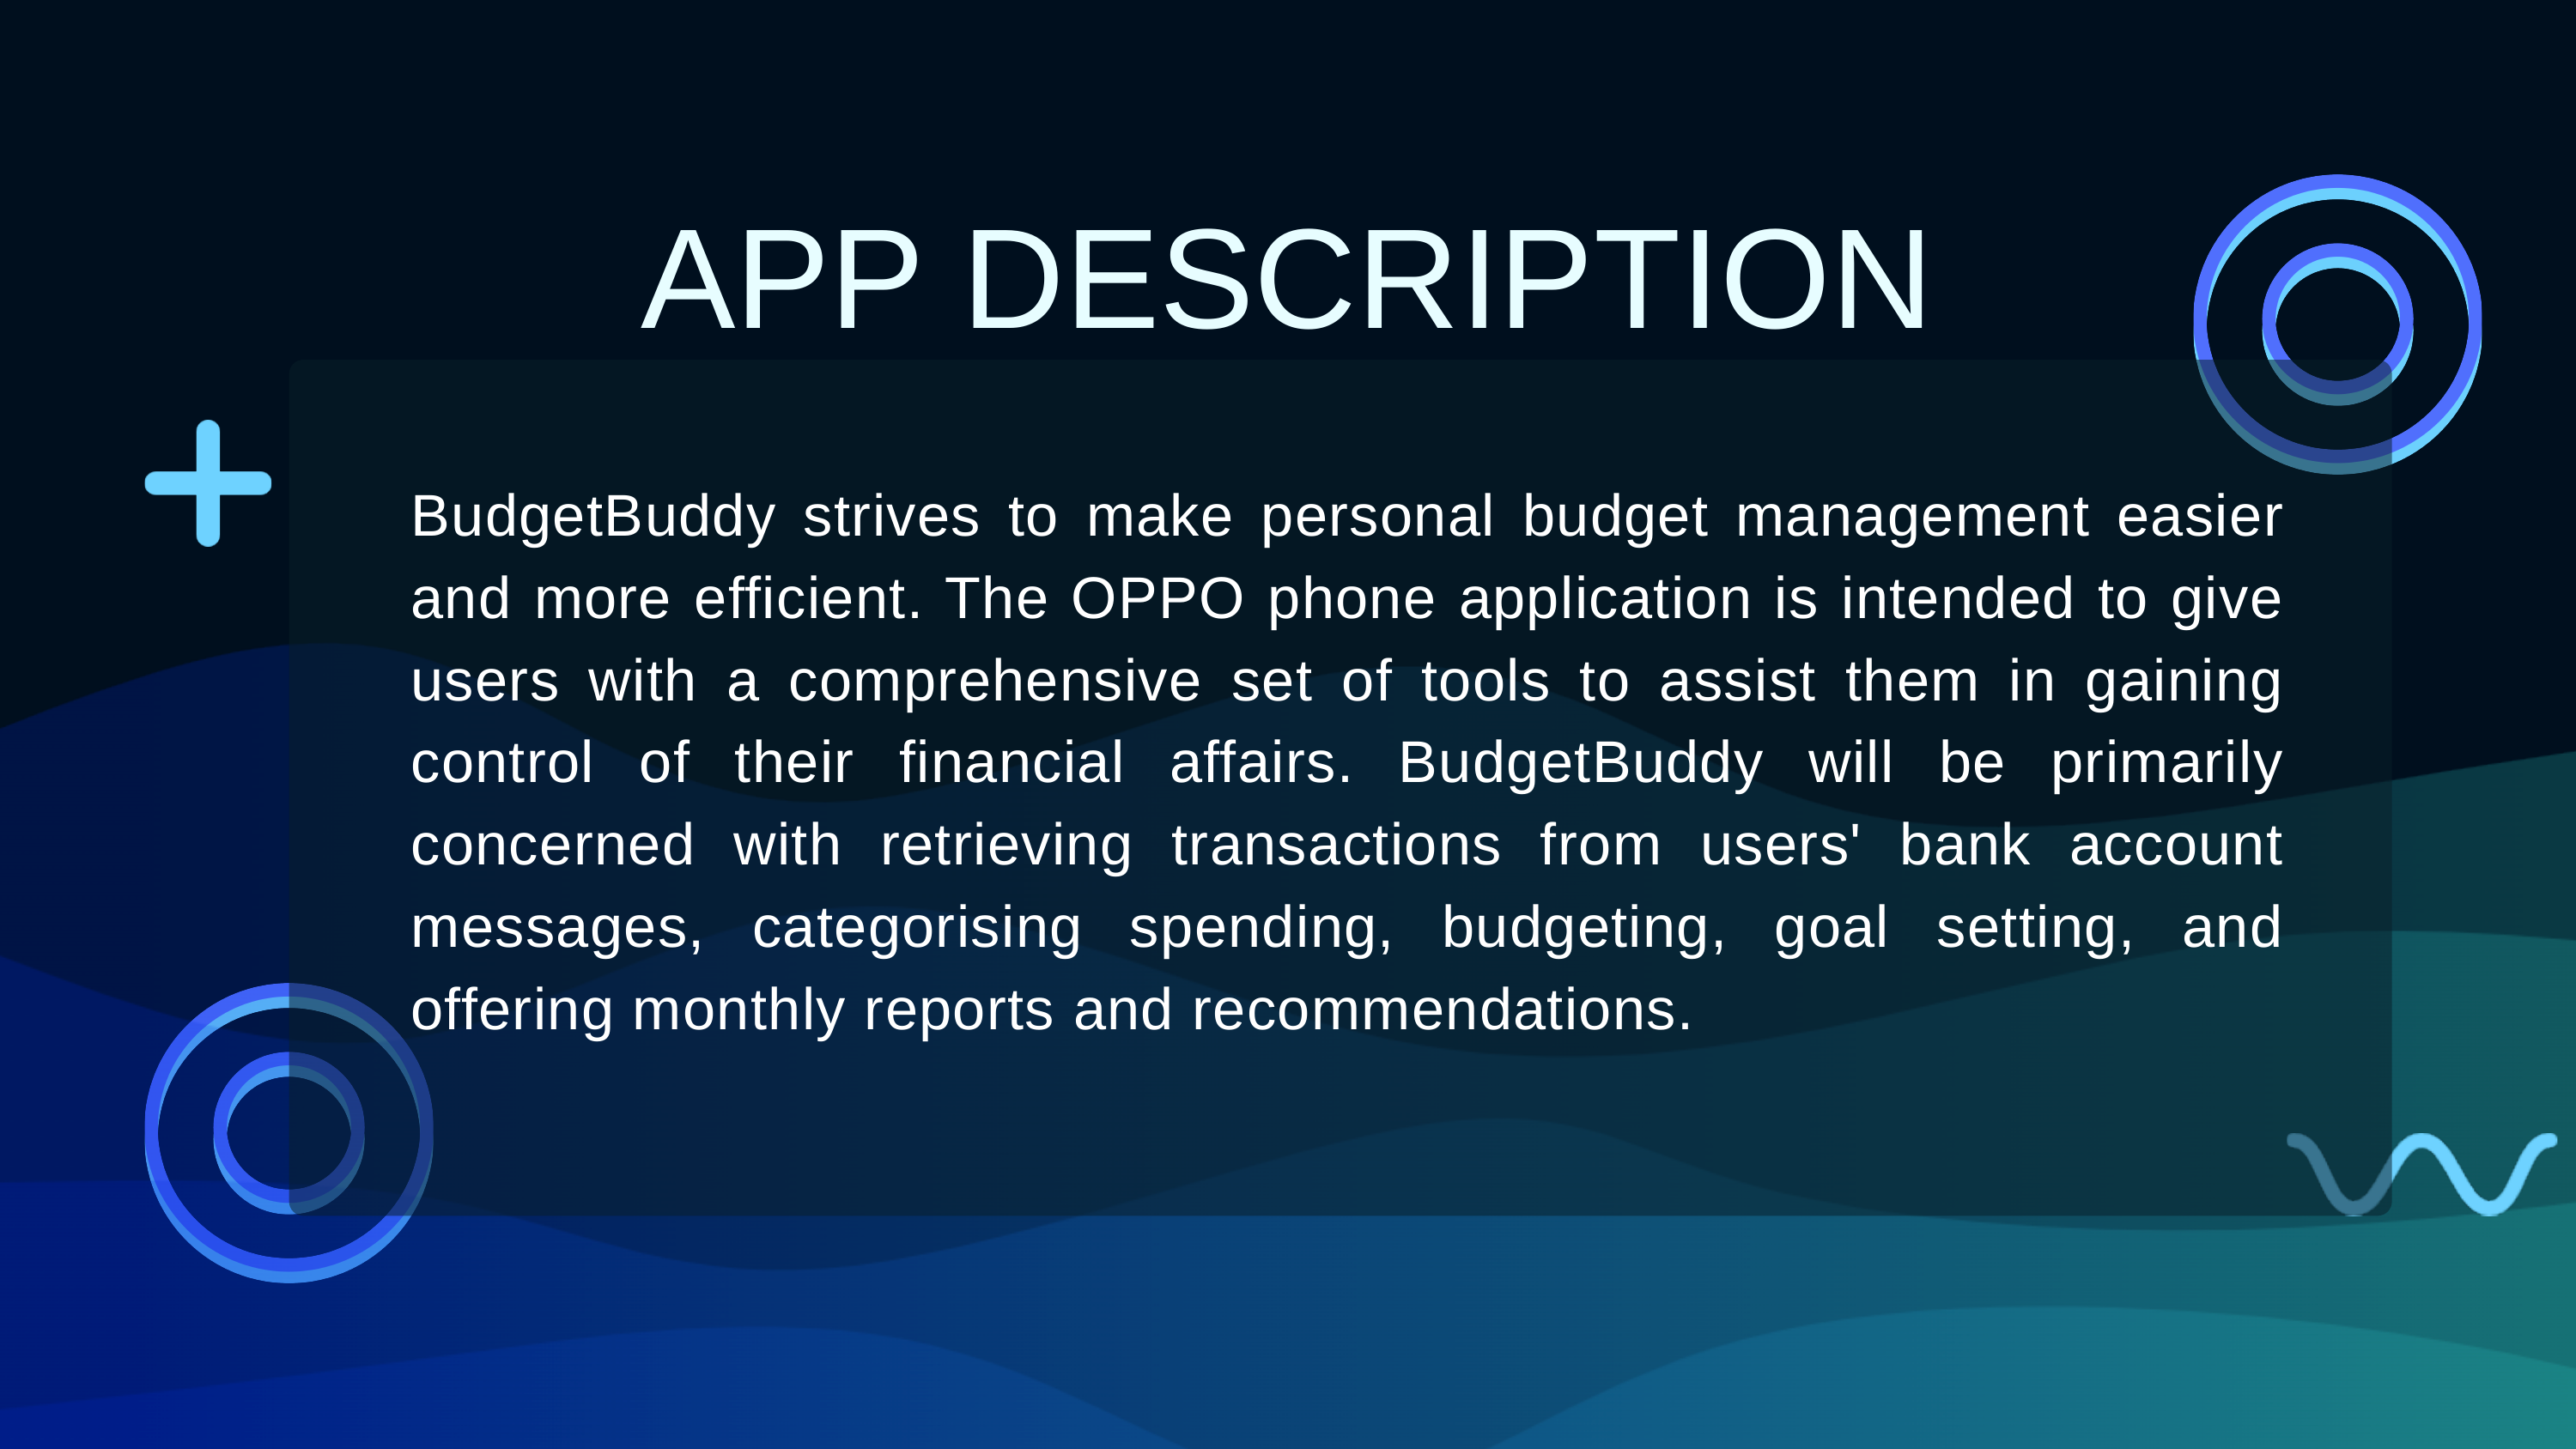

APP DESCRIPTION

BudgetBuddy strives to make personal budget management easier and more efficient. The OPPO phone application is intended to give users with a comprehensive set of tools to assist them in gaining control of their financial affairs. BudgetBuddy will be primarily concerned with retrieving transactions from users' bank account messages, categorising spending, budgeting, goal setting, and offering monthly reports and recommendations.